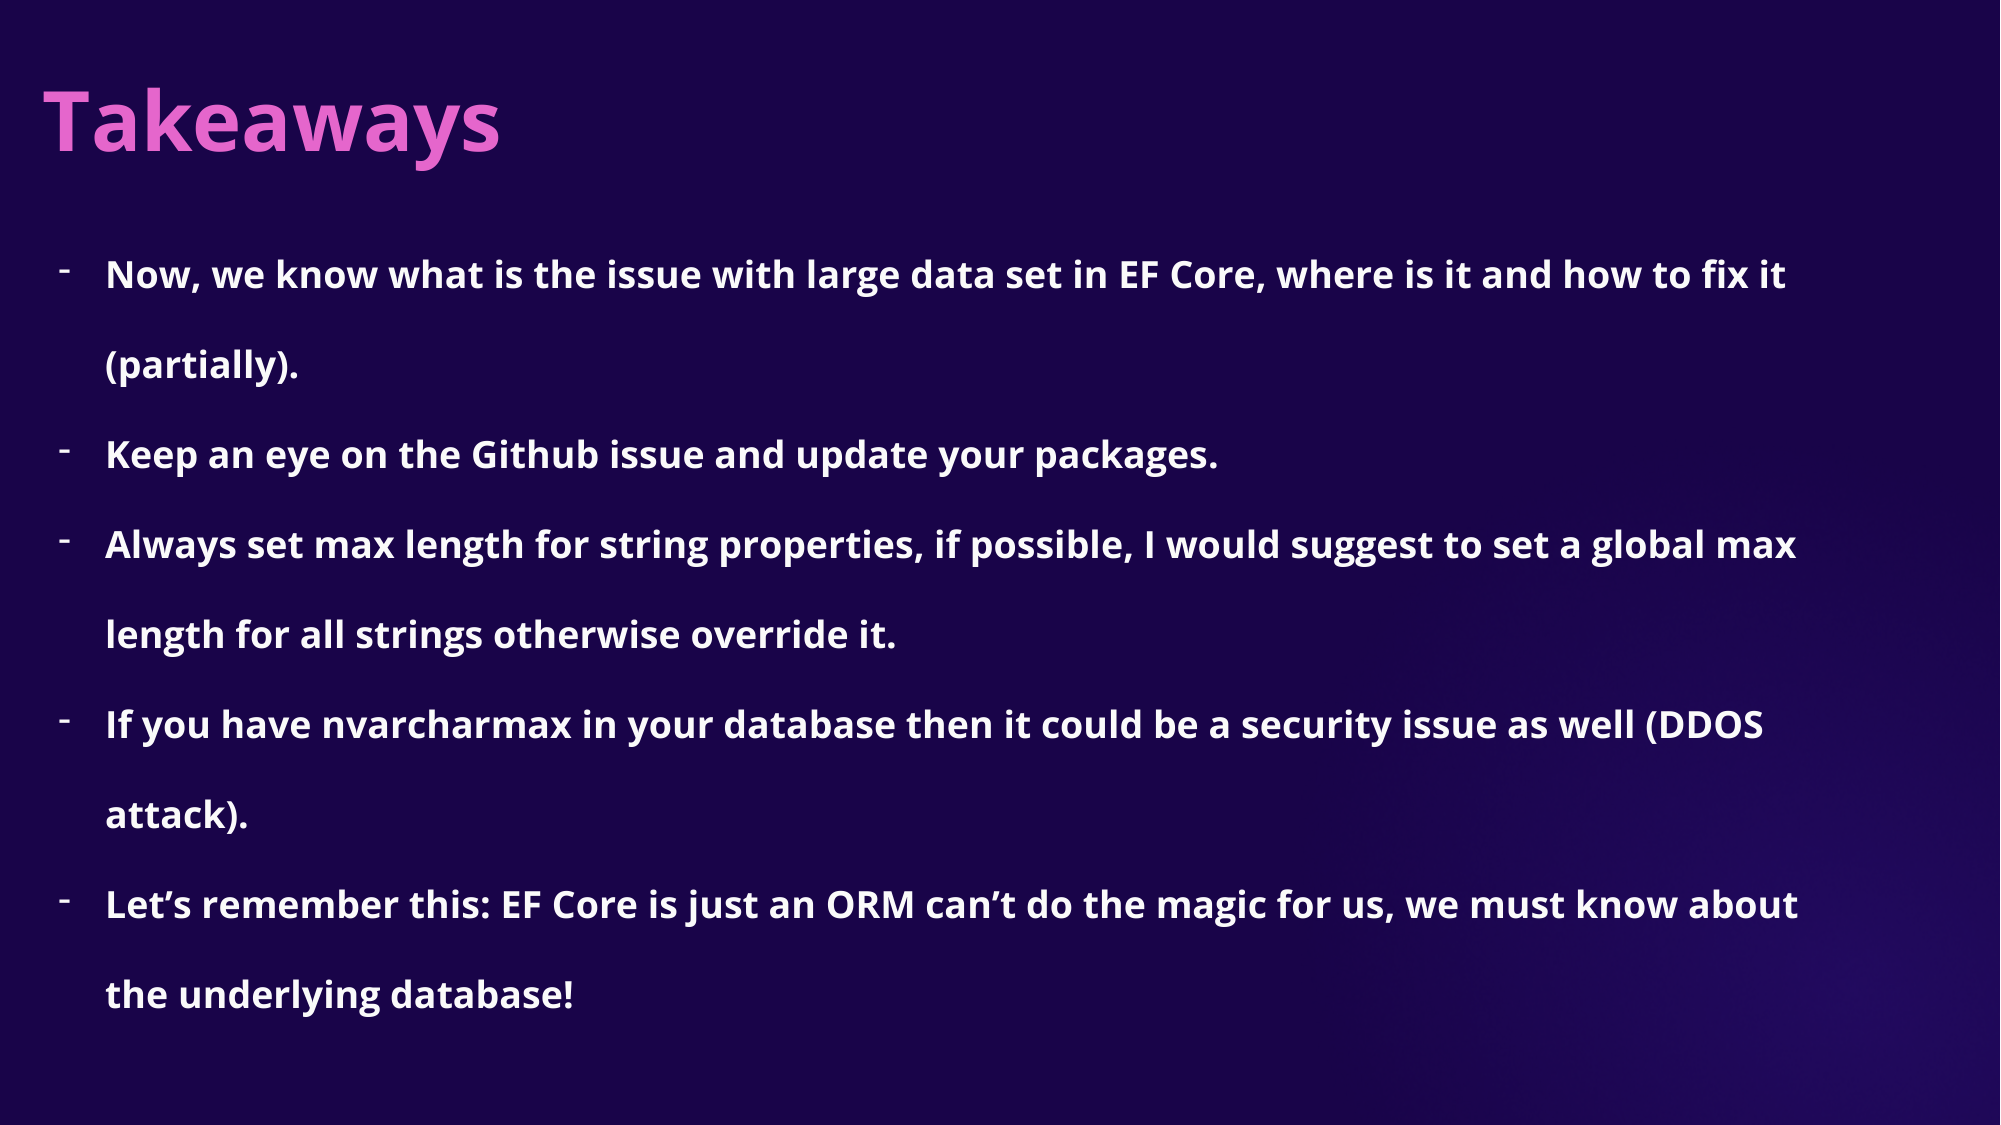

# Takeaways
Now, we know what is the issue with large data set in EF Core, where is it and how to fix it (partially).
Keep an eye on the Github issue and update your packages.
Always set max length for string properties, if possible, I would suggest to set a global max length for all strings otherwise override it.
If you have nvarcharmax in your database then it could be a security issue as well (DDOS attack).
Let’s remember this: EF Core is just an ORM can’t do the magic for us, we must know about the underlying database!